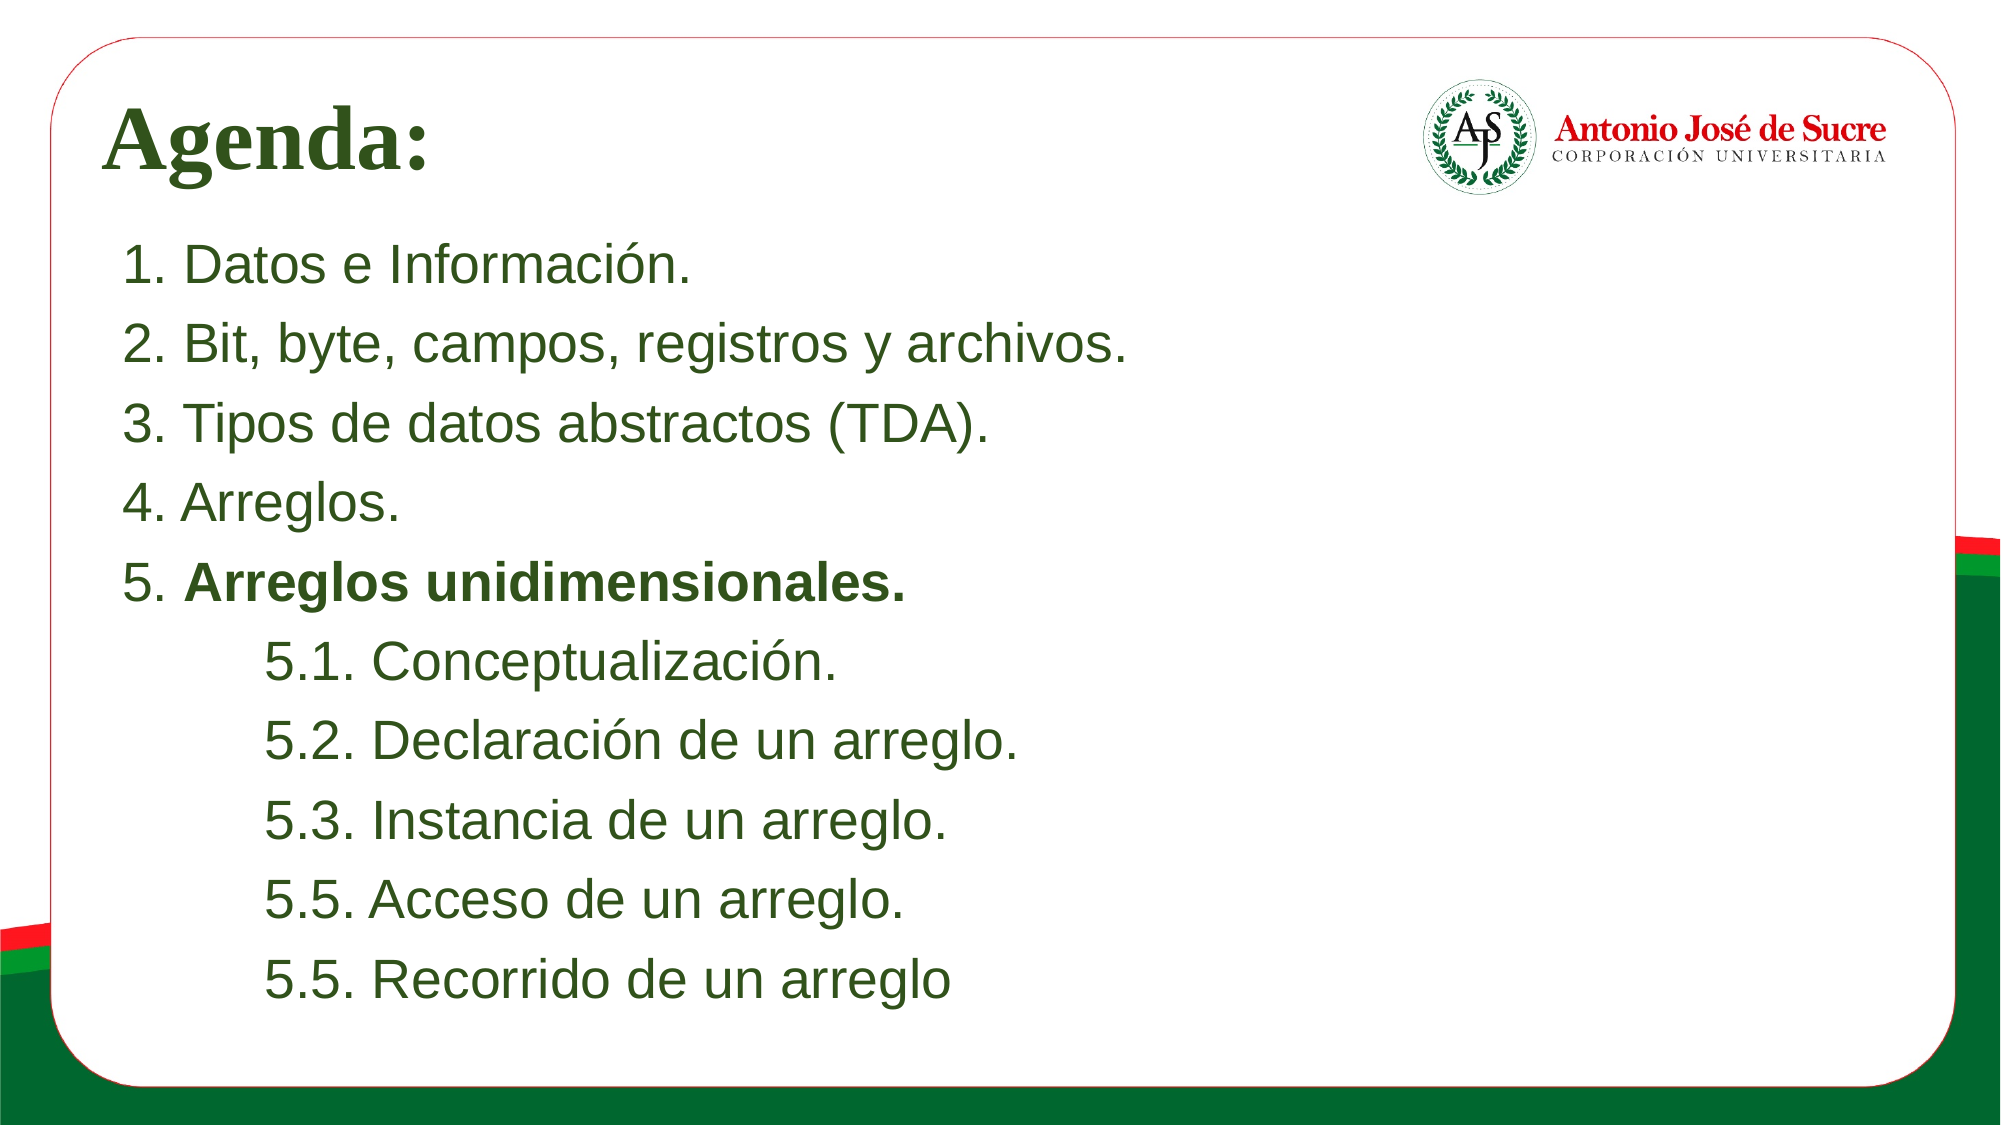

# Agenda:
1. Datos e Información.
2. Bit, byte, campos, registros y archivos.
3. Tipos de datos abstractos (TDA).
4. Arreglos.
5. Arreglos unidimensionales.
	5.1. Conceptualización.
	5.2. Declaración de un arreglo.
	5.3. Instancia de un arreglo.
	5.5. Acceso de un arreglo.
	5.5. Recorrido de un arreglo